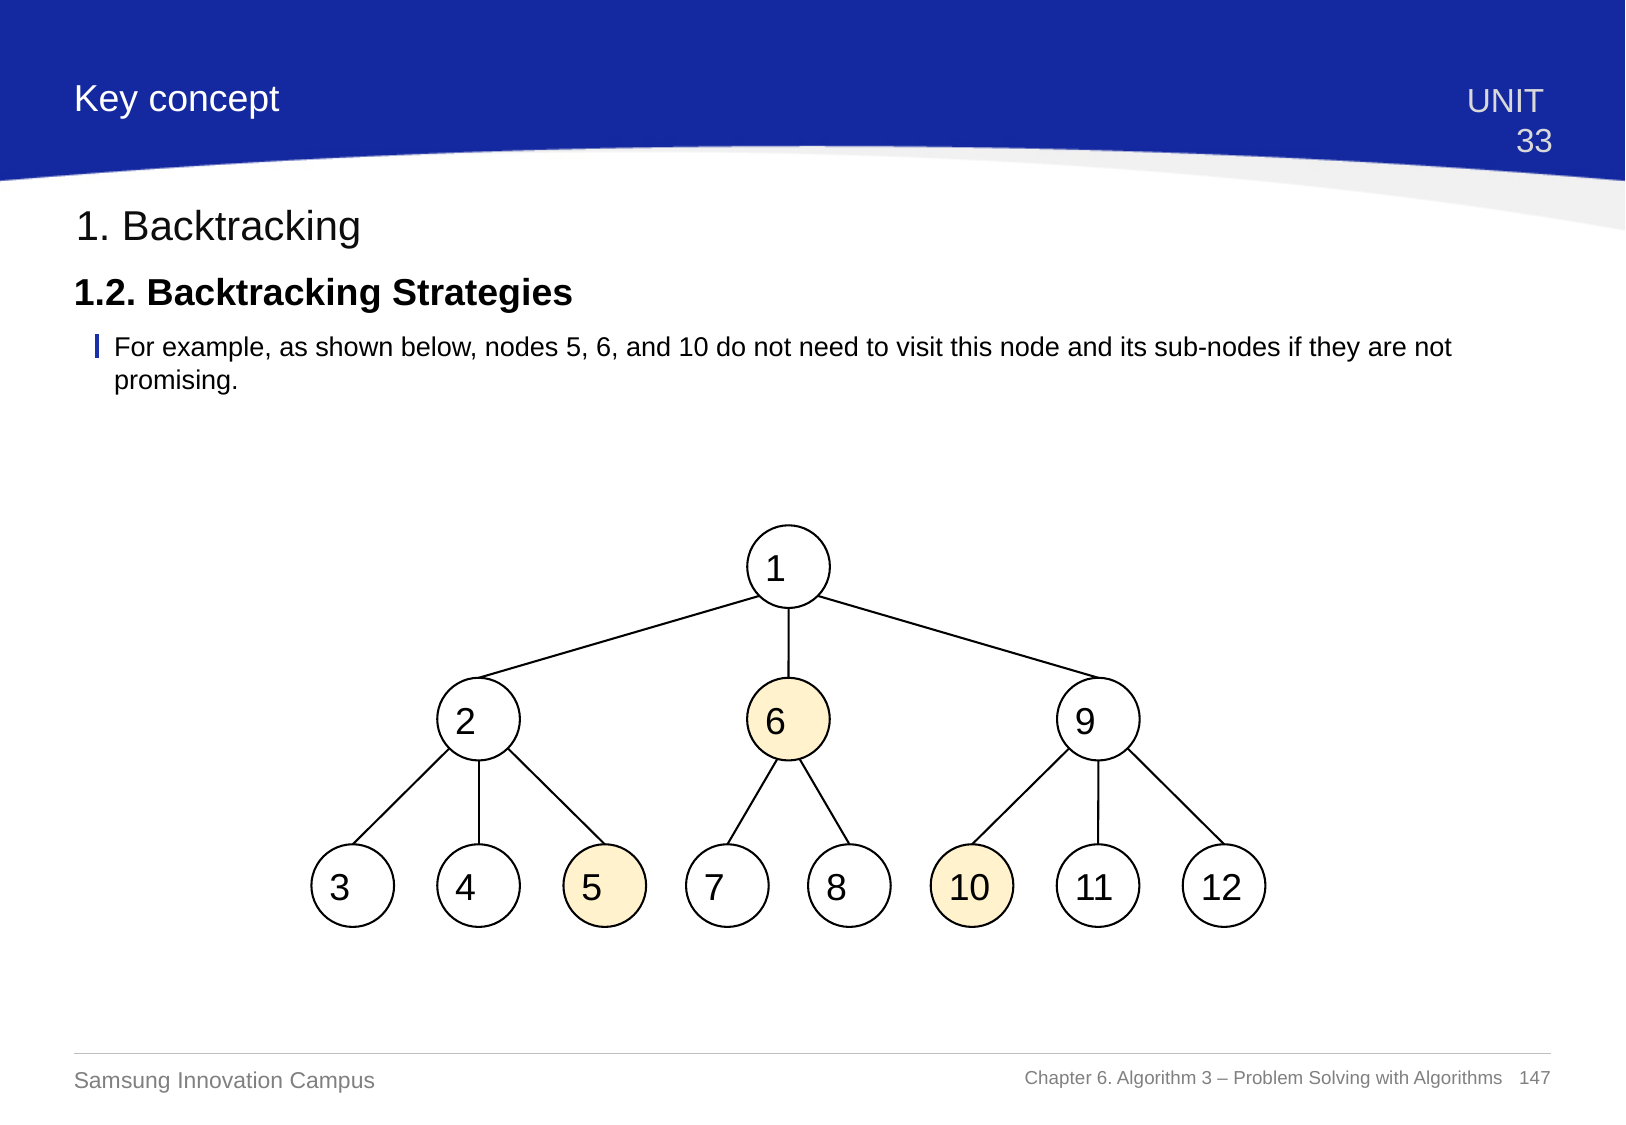

Key concept
UNIT  33
1. Backtracking
1.2. Backtracking Strategies
For example, as shown below, nodes 5, 6, and 10 do not need to visit this node and its sub-nodes if they are not promising.
1
2
6
9
3
4
5
7
8
10
11
12